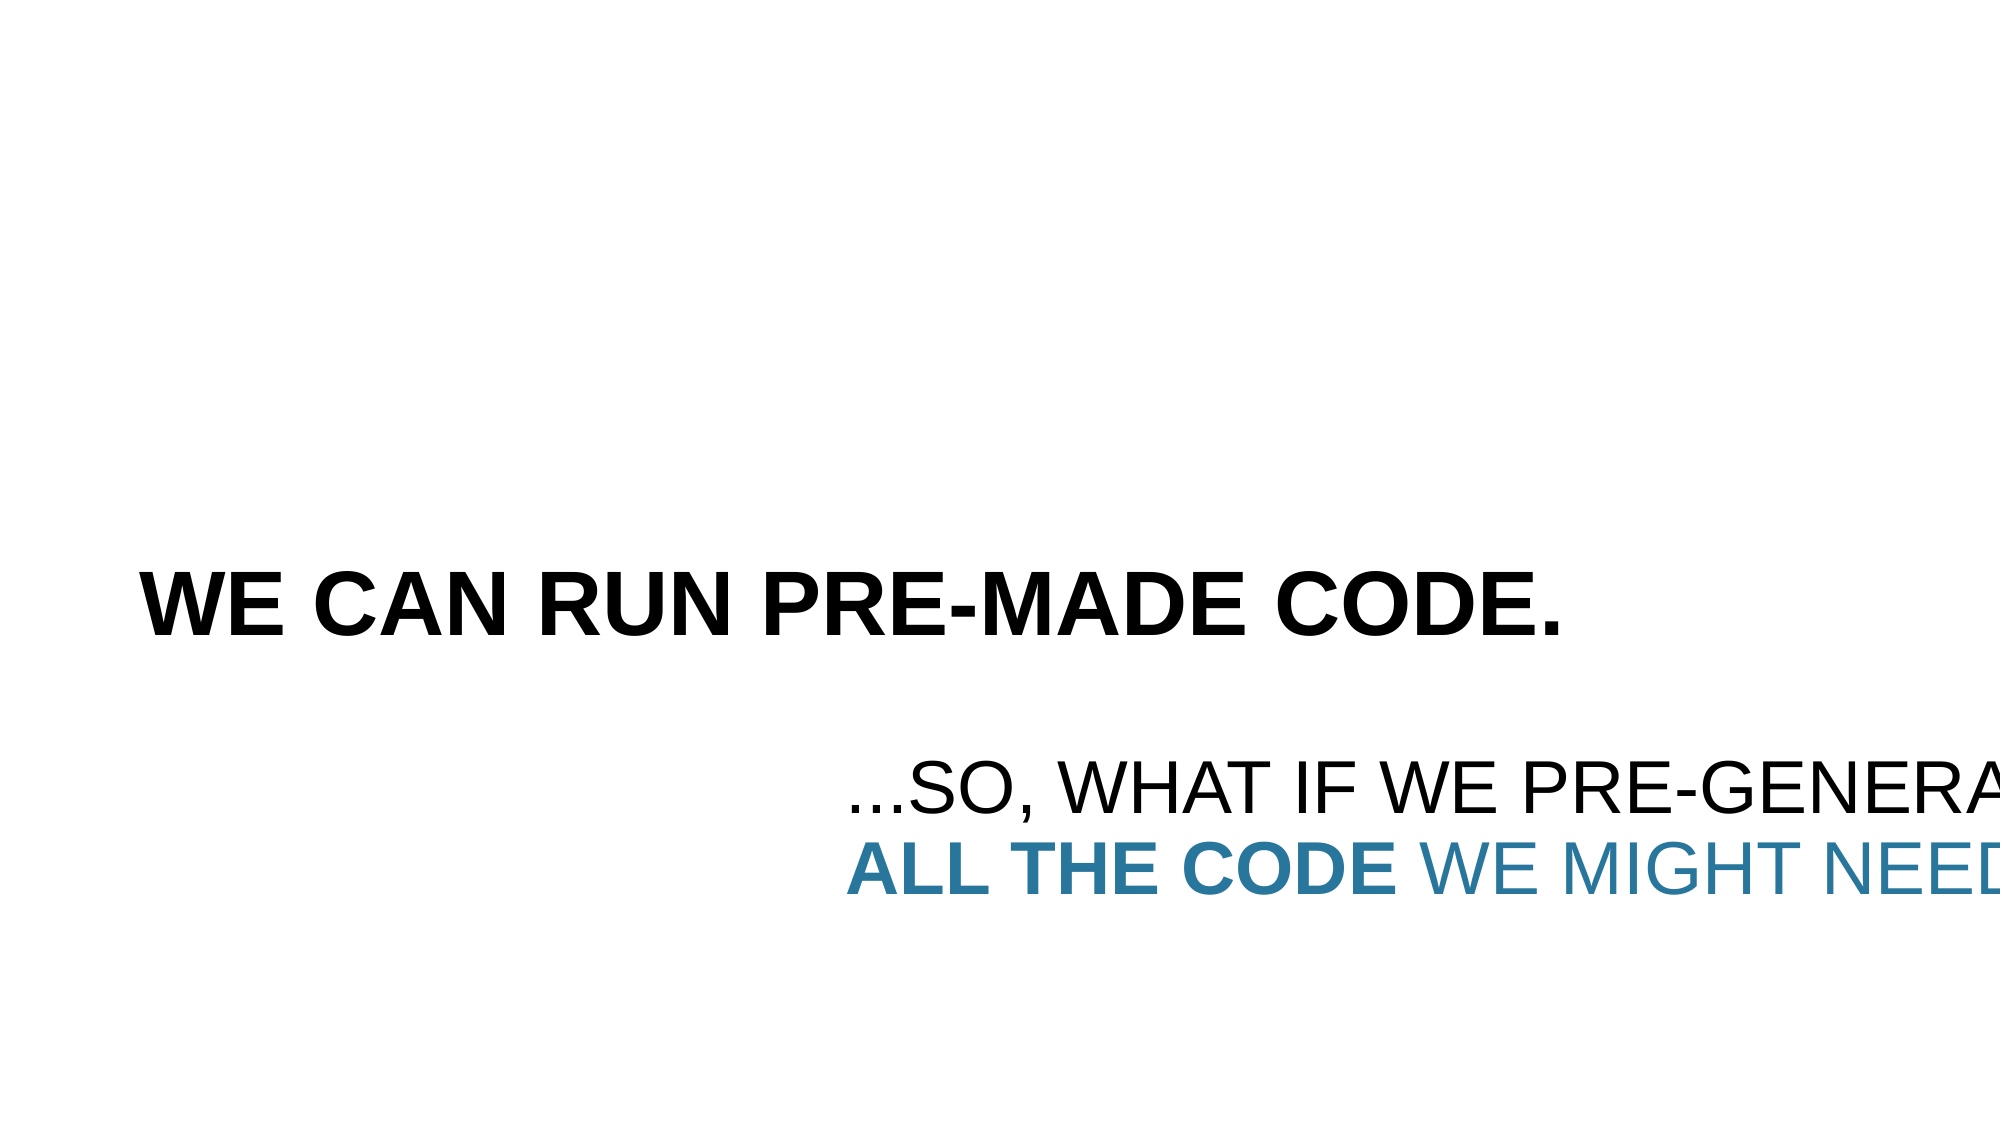

WE can RUN PRE-MADE CODE.
...SO, WHAT iF WE PRE-GENERATE
ALL THE CODE WE MIGHT NEED?